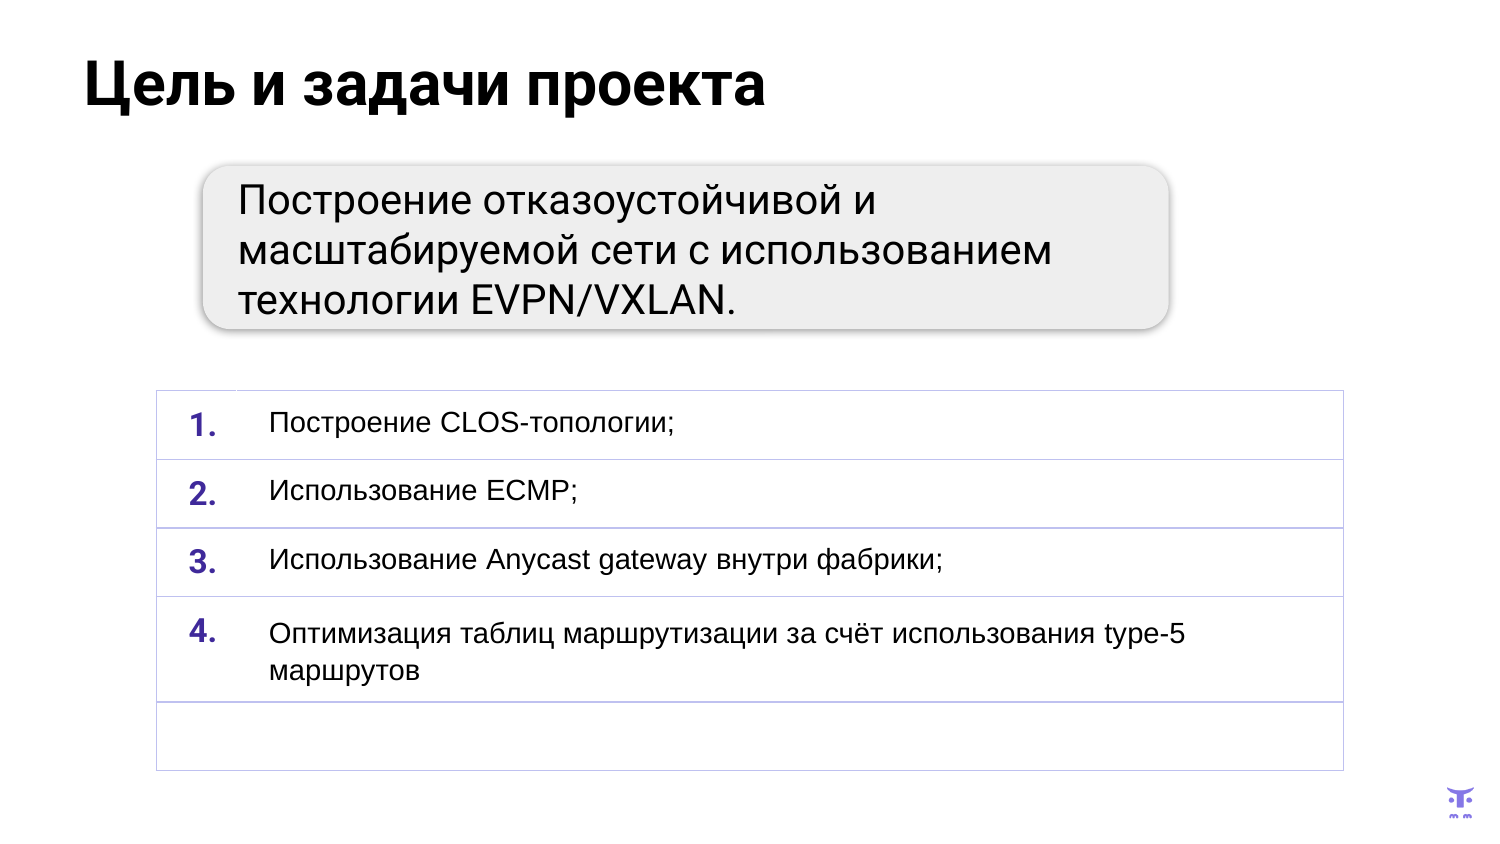

Цель и задачи проекта
Построение отказоустойчивой и масштабируемой сети с использованием технологии EVPN/VXLAN.
| 1. | Построение CLOS-топологии; |
| --- | --- |
| 2. | Использование ECMP; |
| 3. | Использование Anycast gateway внутри фабрики; |
| 4. | Оптимизация таблиц маршрутизации за счёт использования type-5 маршрутов |
|  |  |